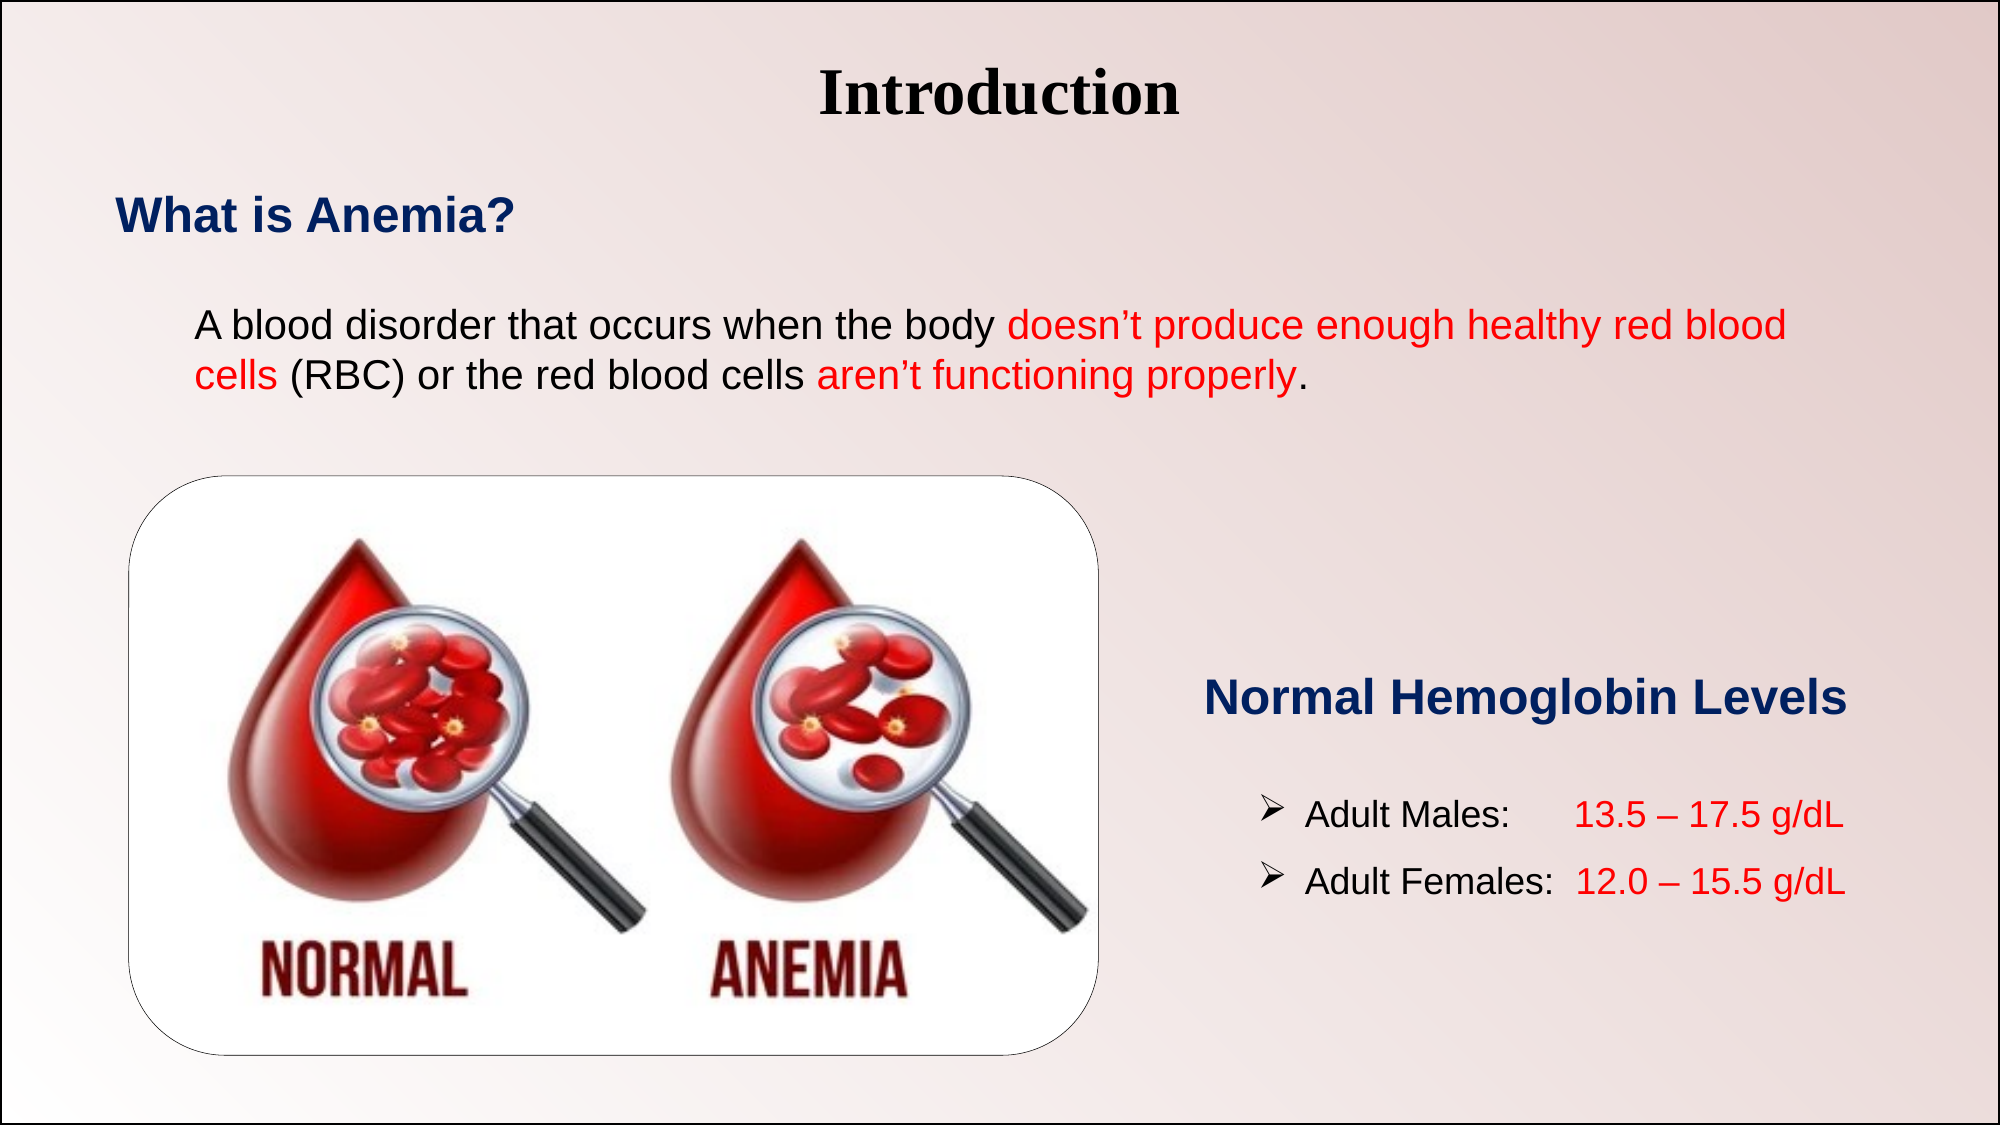

Introduction
What is Anemia?
A blood disorder that occurs when the body doesn’t produce enough healthy red blood cells (RBC) or the red blood cells aren’t functioning properly.

Normal Hemoglobin Levels
Adult Males:      13.5 – 17.5 g/dL
Adult Females:  12.0 – 15.5 g/dL